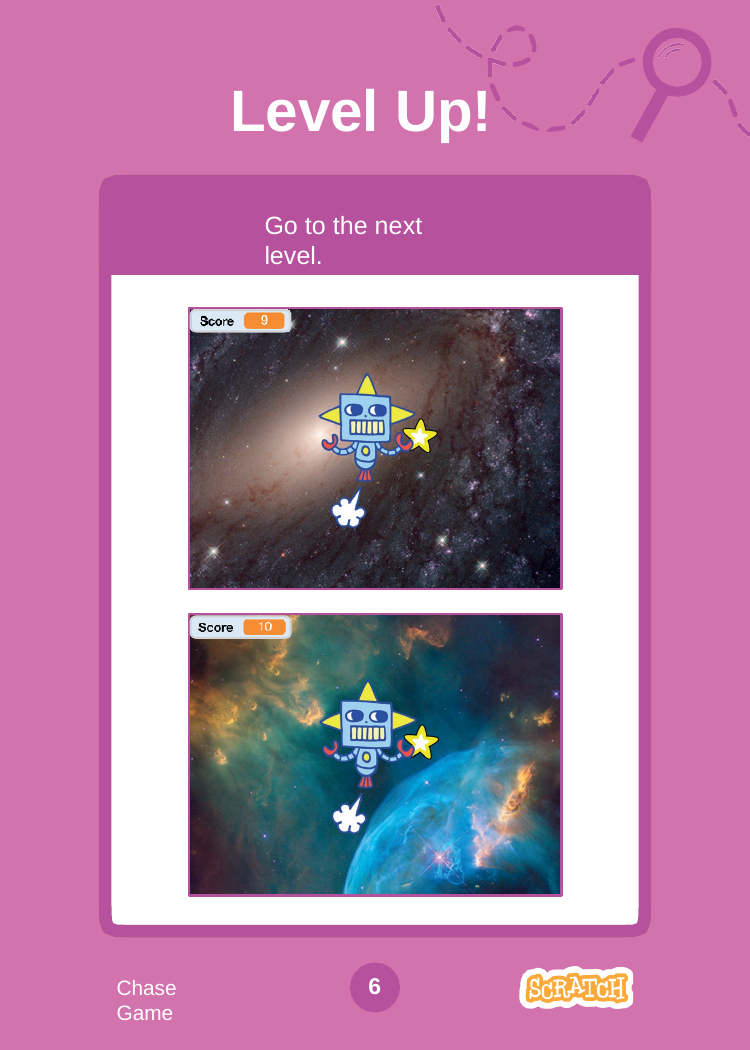

# Level Up!

Go to the next level.

6
Chase Game